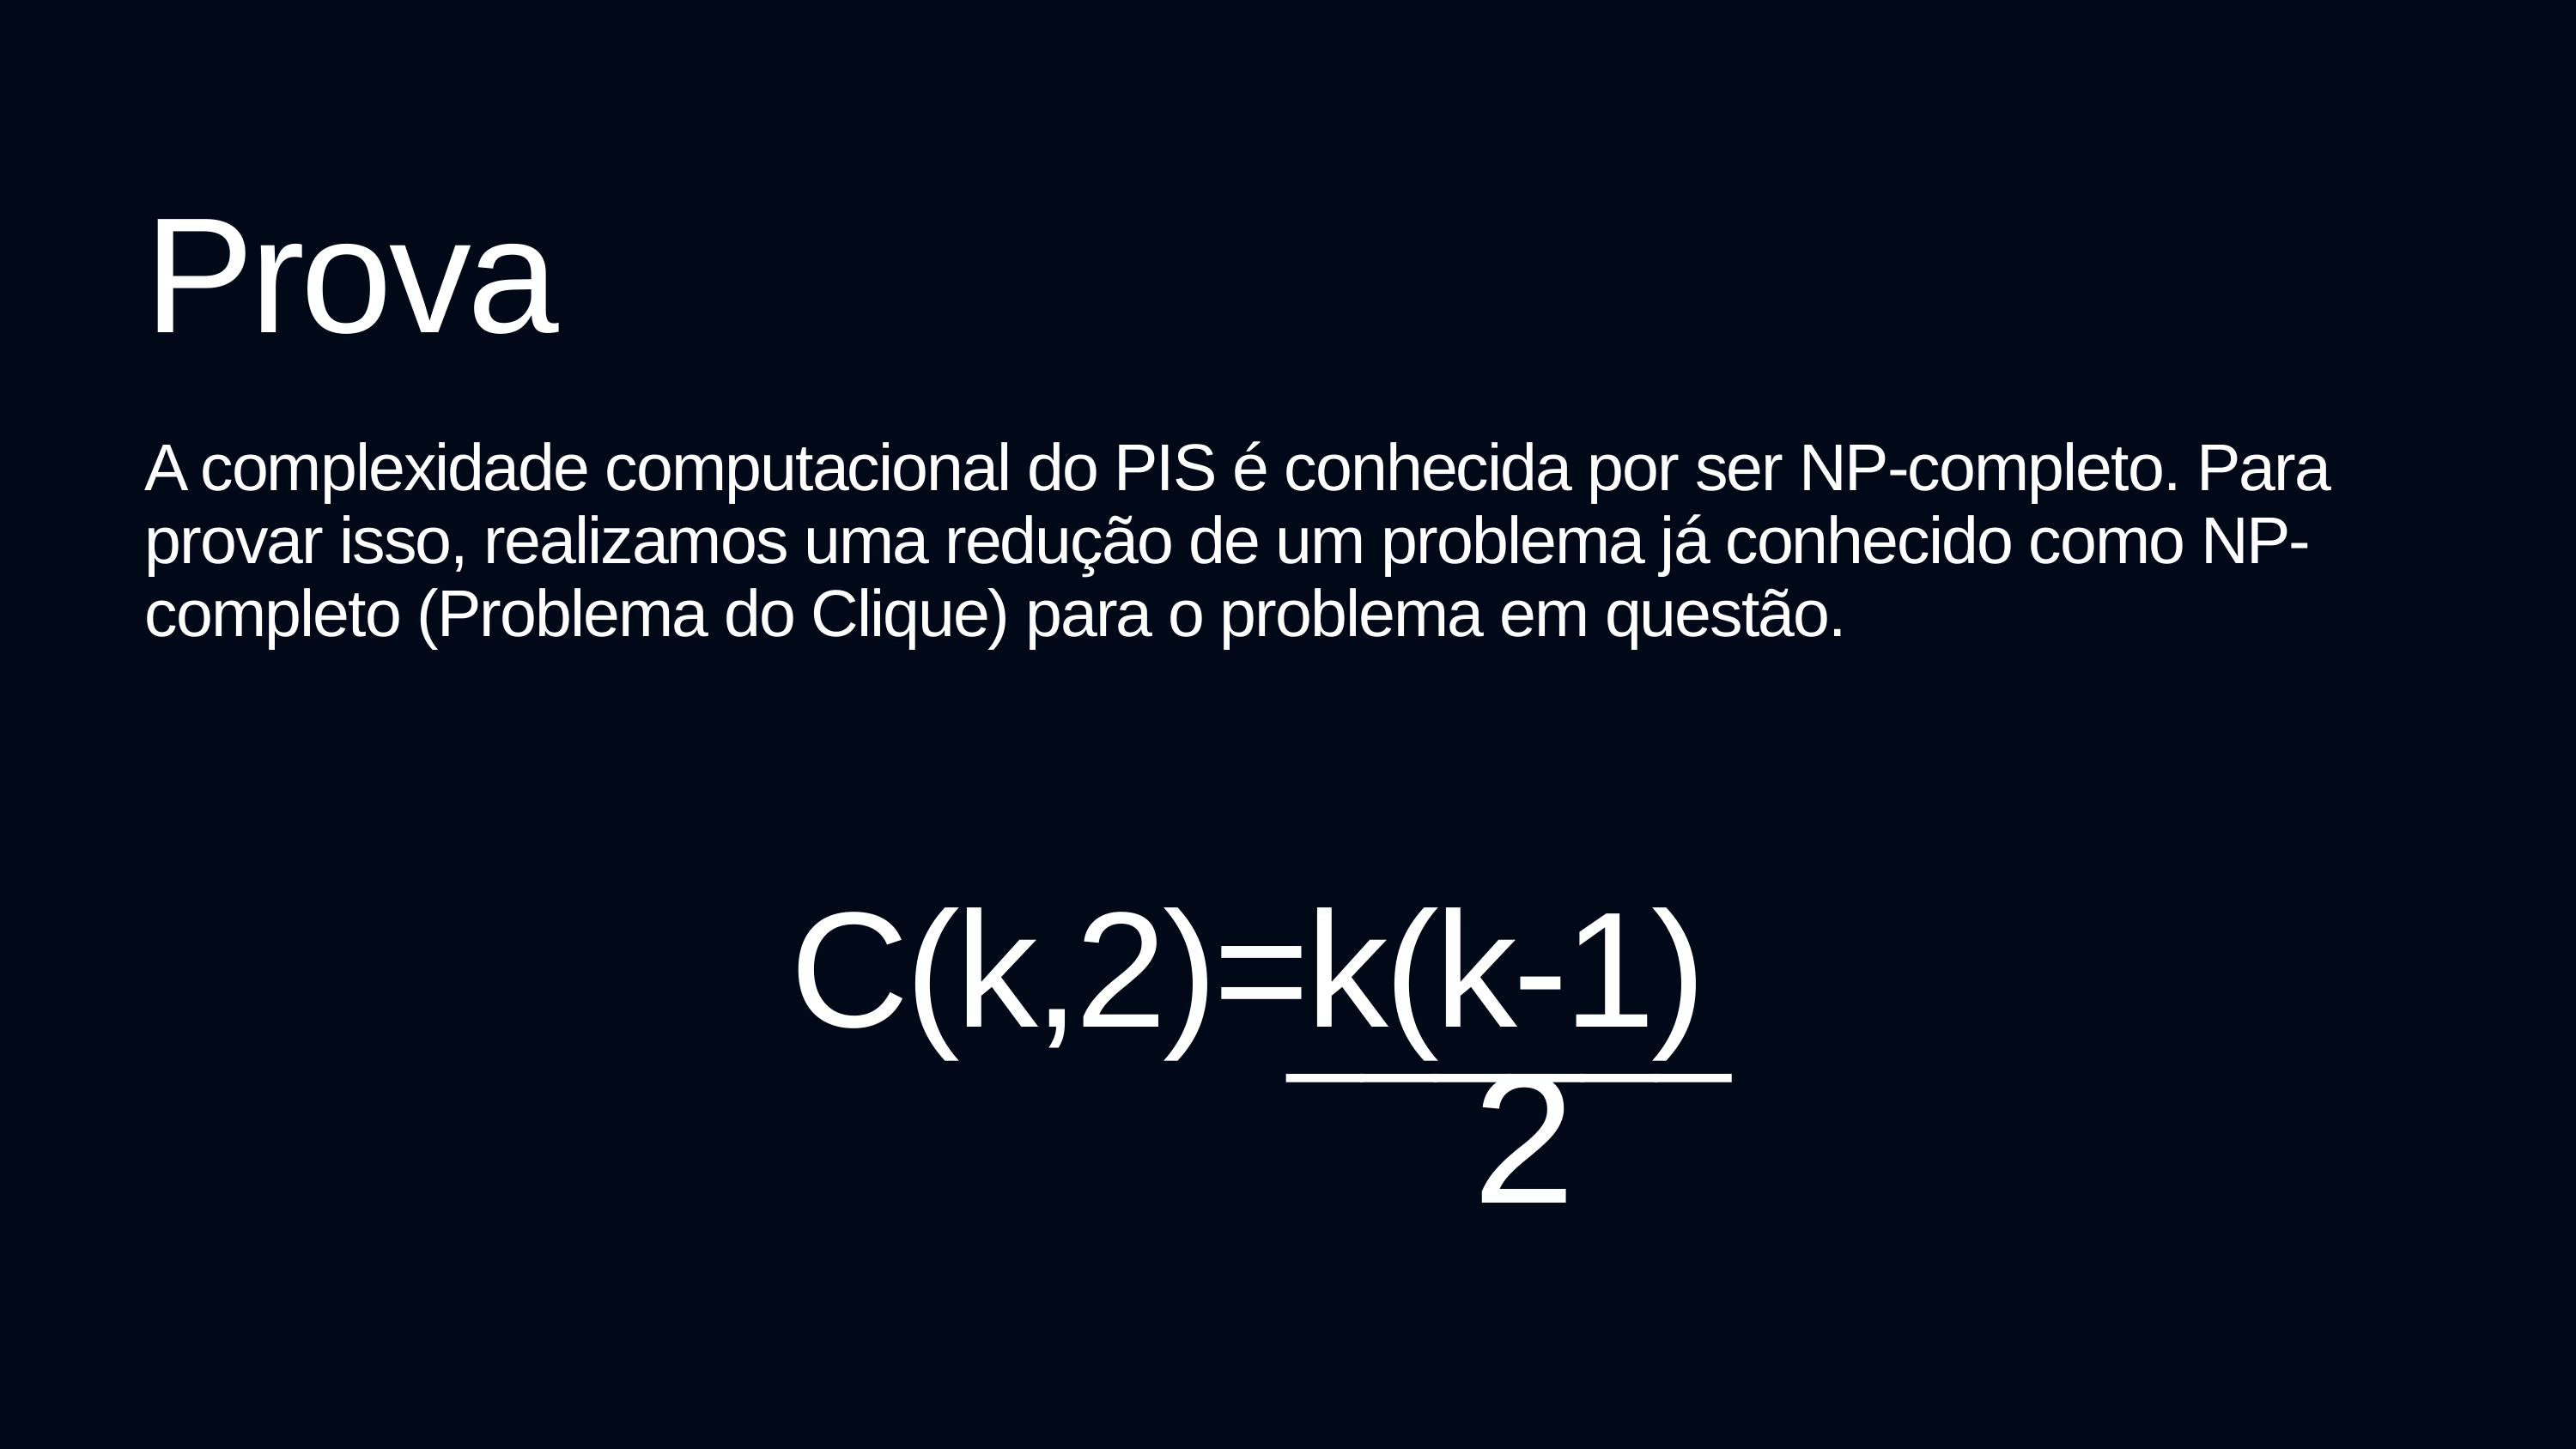

Prova
A complexidade computacional do PIS é conhecida por ser NP-completo. Para provar isso, realizamos uma redução de um problema já conhecido como NP-completo (Problema do Clique) para o problema em questão.
C(k,2)=k(k-1)
______
2